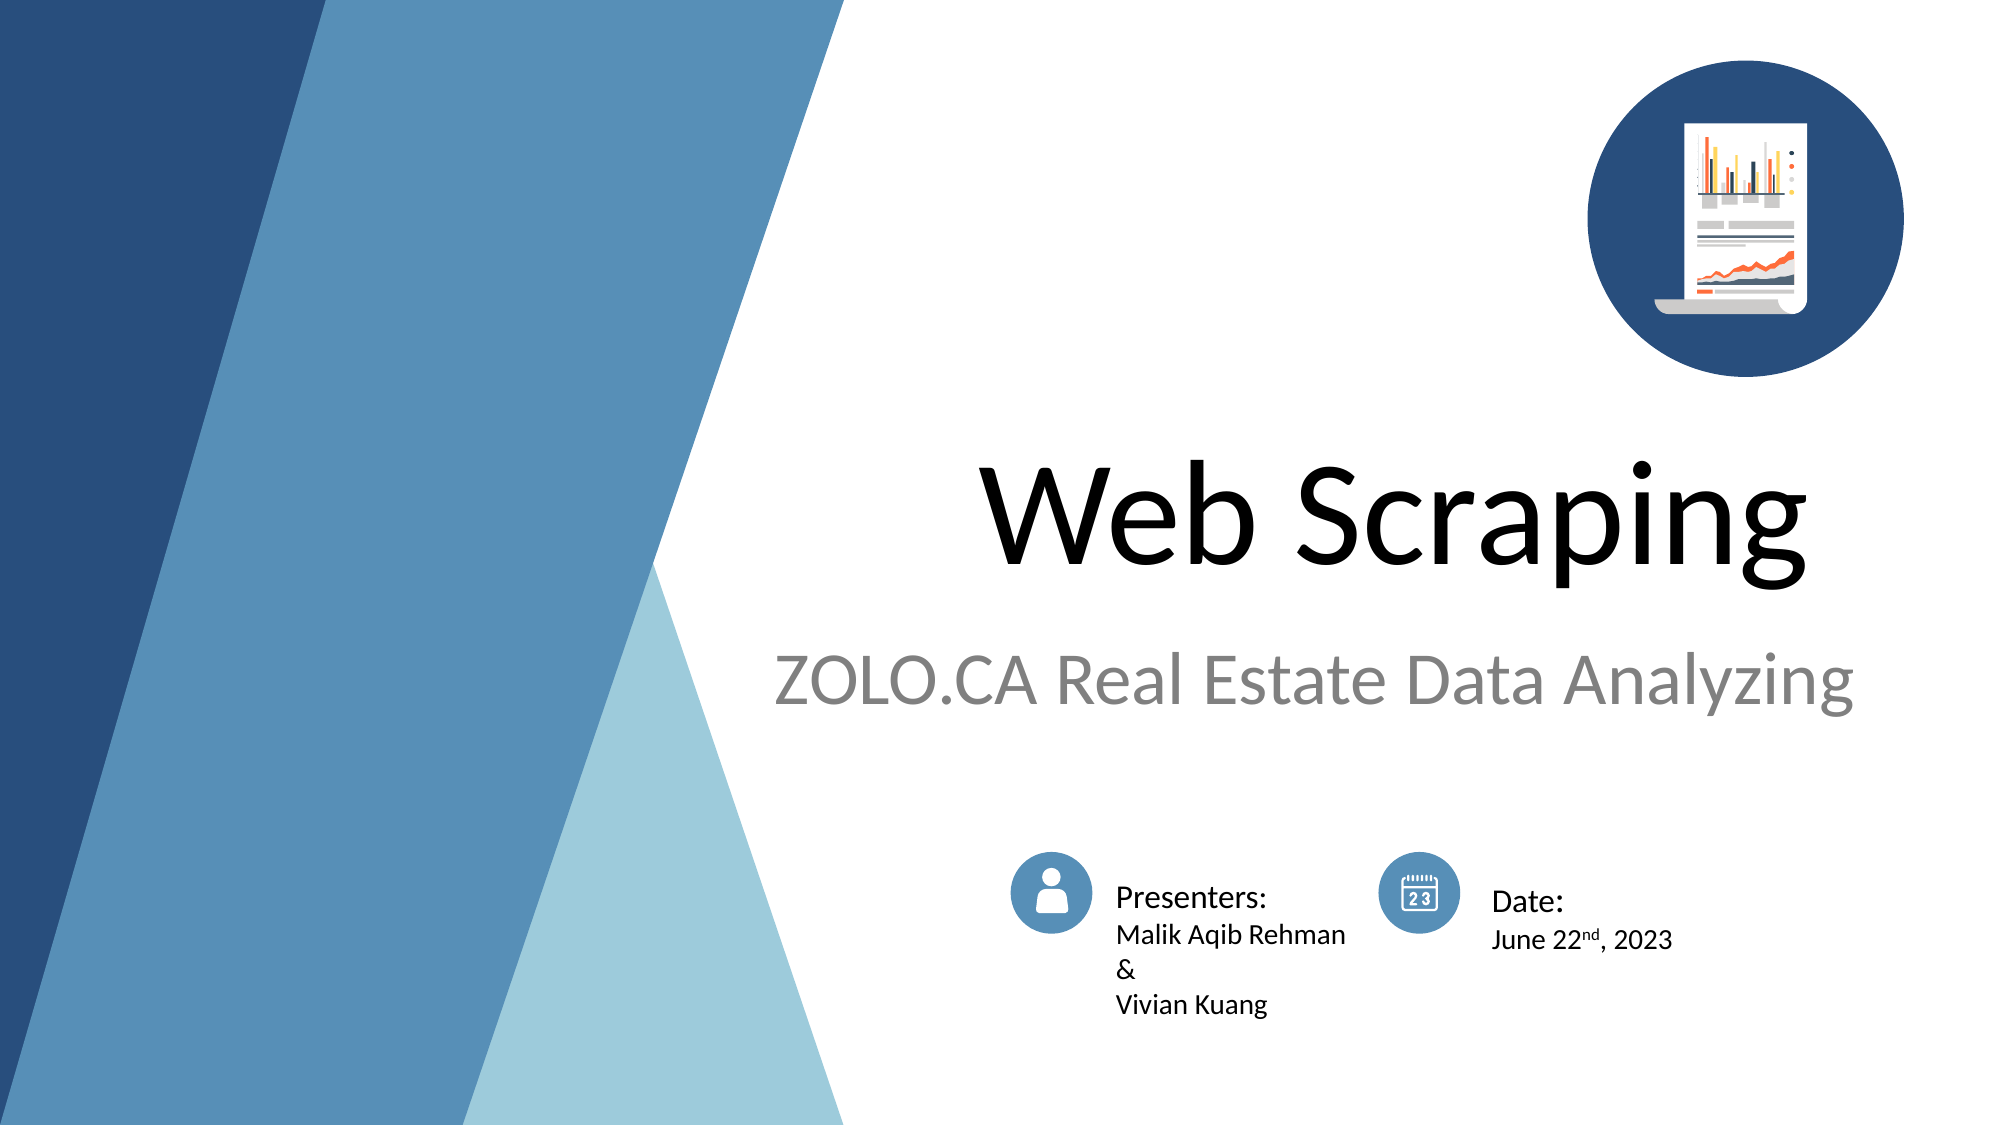

Web Scraping
ZOLO.CA Real Estate Data Analyzing

Presenters:
Malik Aqib Rehman
&
Vivian Kuang
Date:
June 22nd, 2023